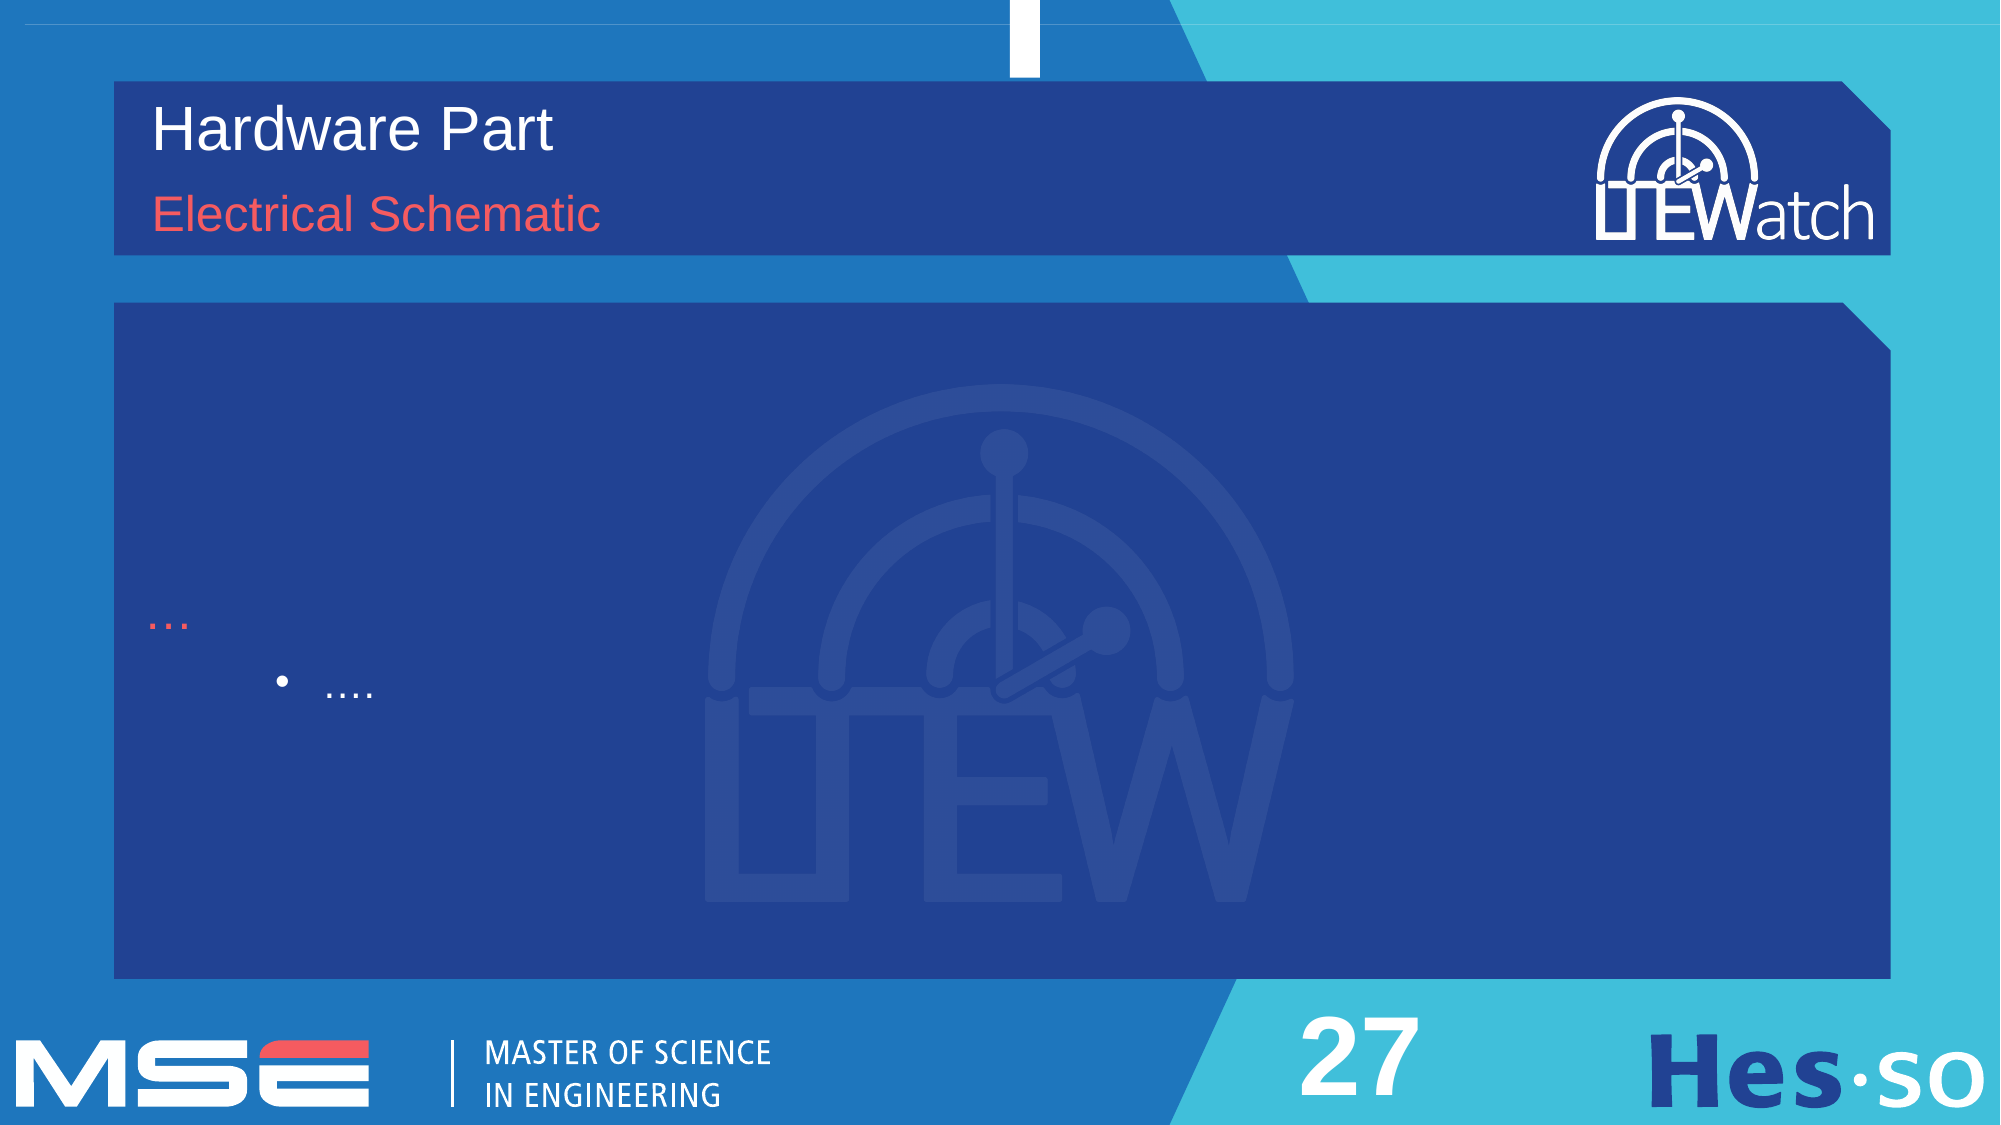

Hardware Part
Electrical Schematic
…
….
27